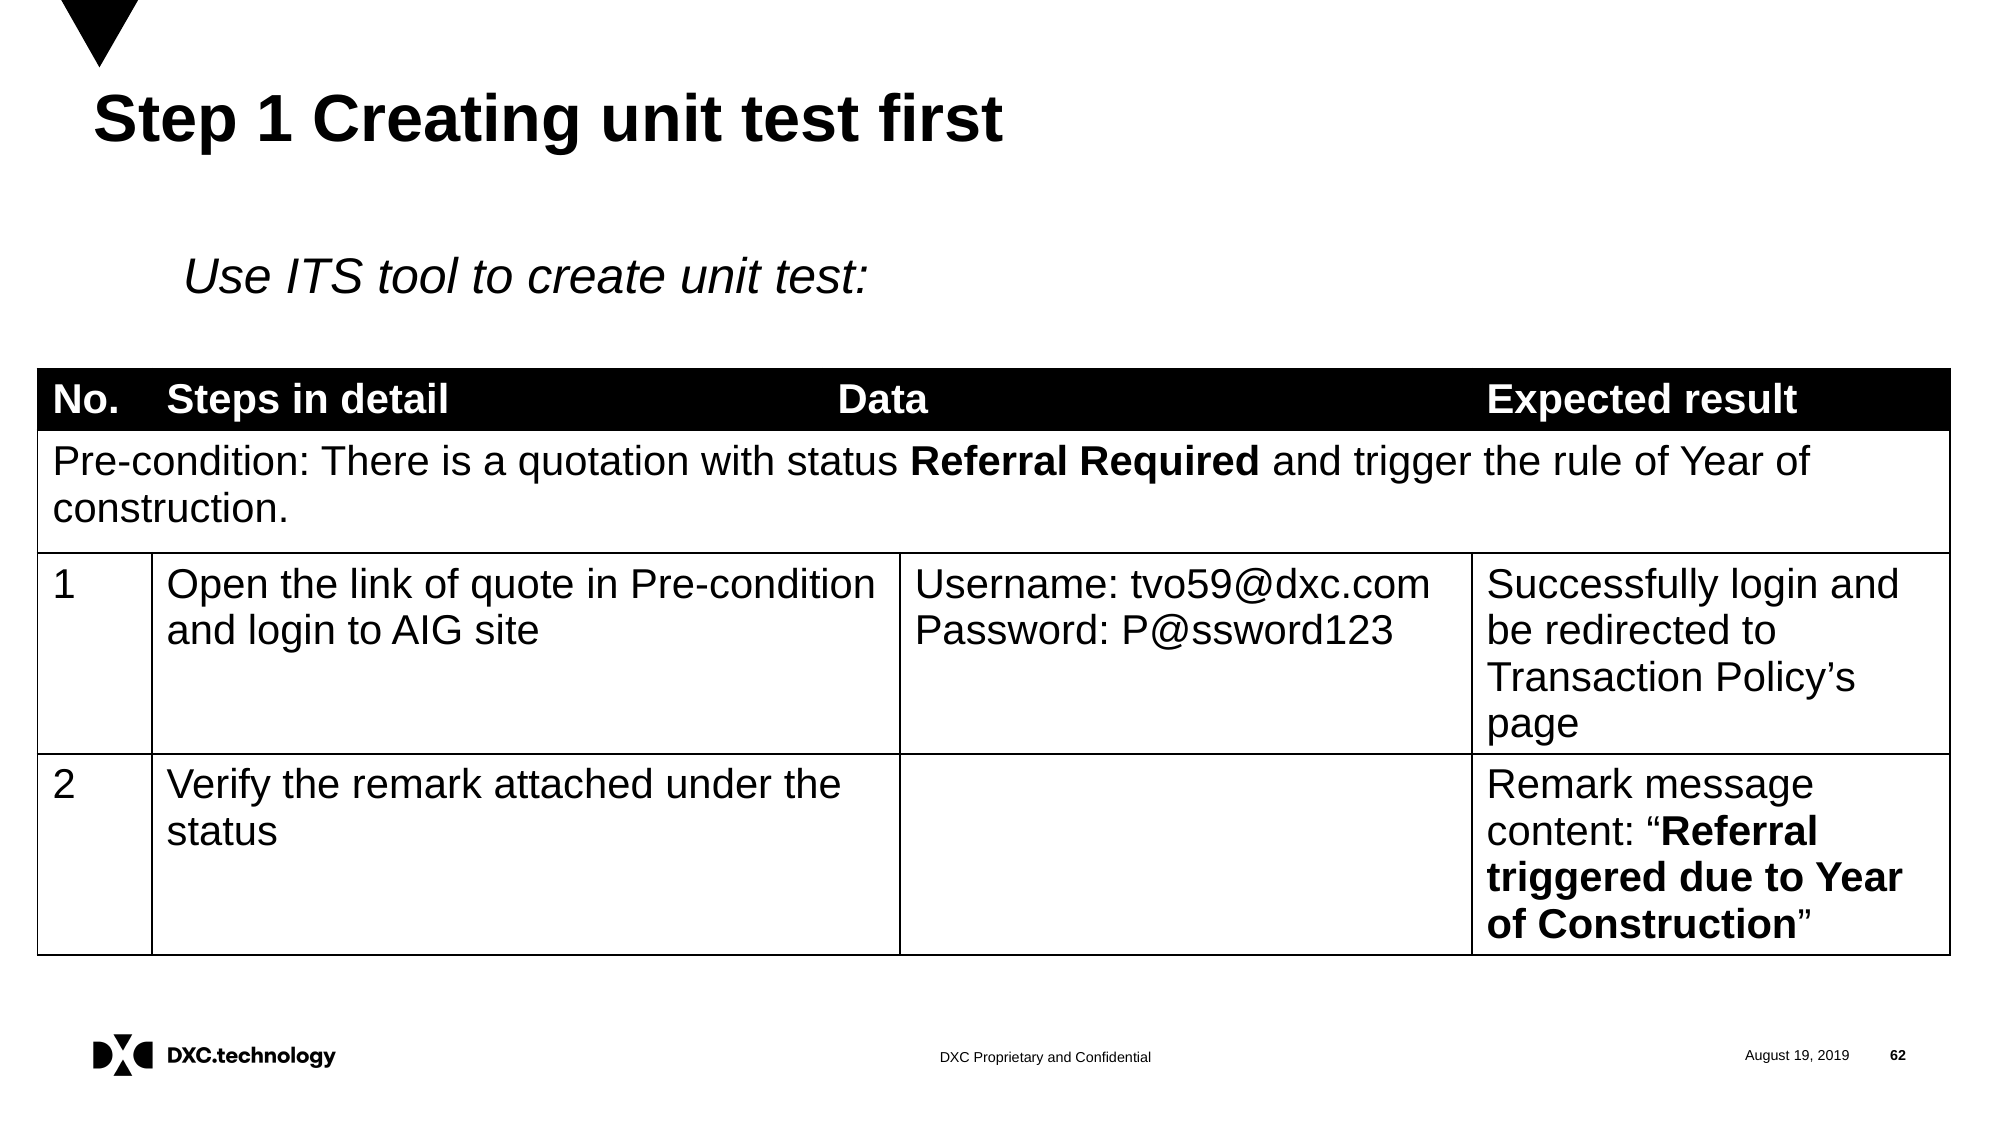

# Step 1 Creating unit test first
Use ITS tool to create unit test:
| No. | Steps in detail | Data |  | Expected result |
| --- | --- | --- | --- | --- |
| Pre-condition: There is a quotation with status Referral Required and trigger the rule of Year of construction. |  |  |  |  |
| 1 | Open the link of quote in Pre-condition and login to AIG site | Username: tvo59@dxc.com Password: P@ssword123 | Username: tvo59@dxc.com Password: P@ssword123 | Successfully login and be redirected to Transaction Policy’s page |
| 2 | Verify the remark attached under the status |  |  | Remark message content: “Referral triggered due to Year of Construction” |